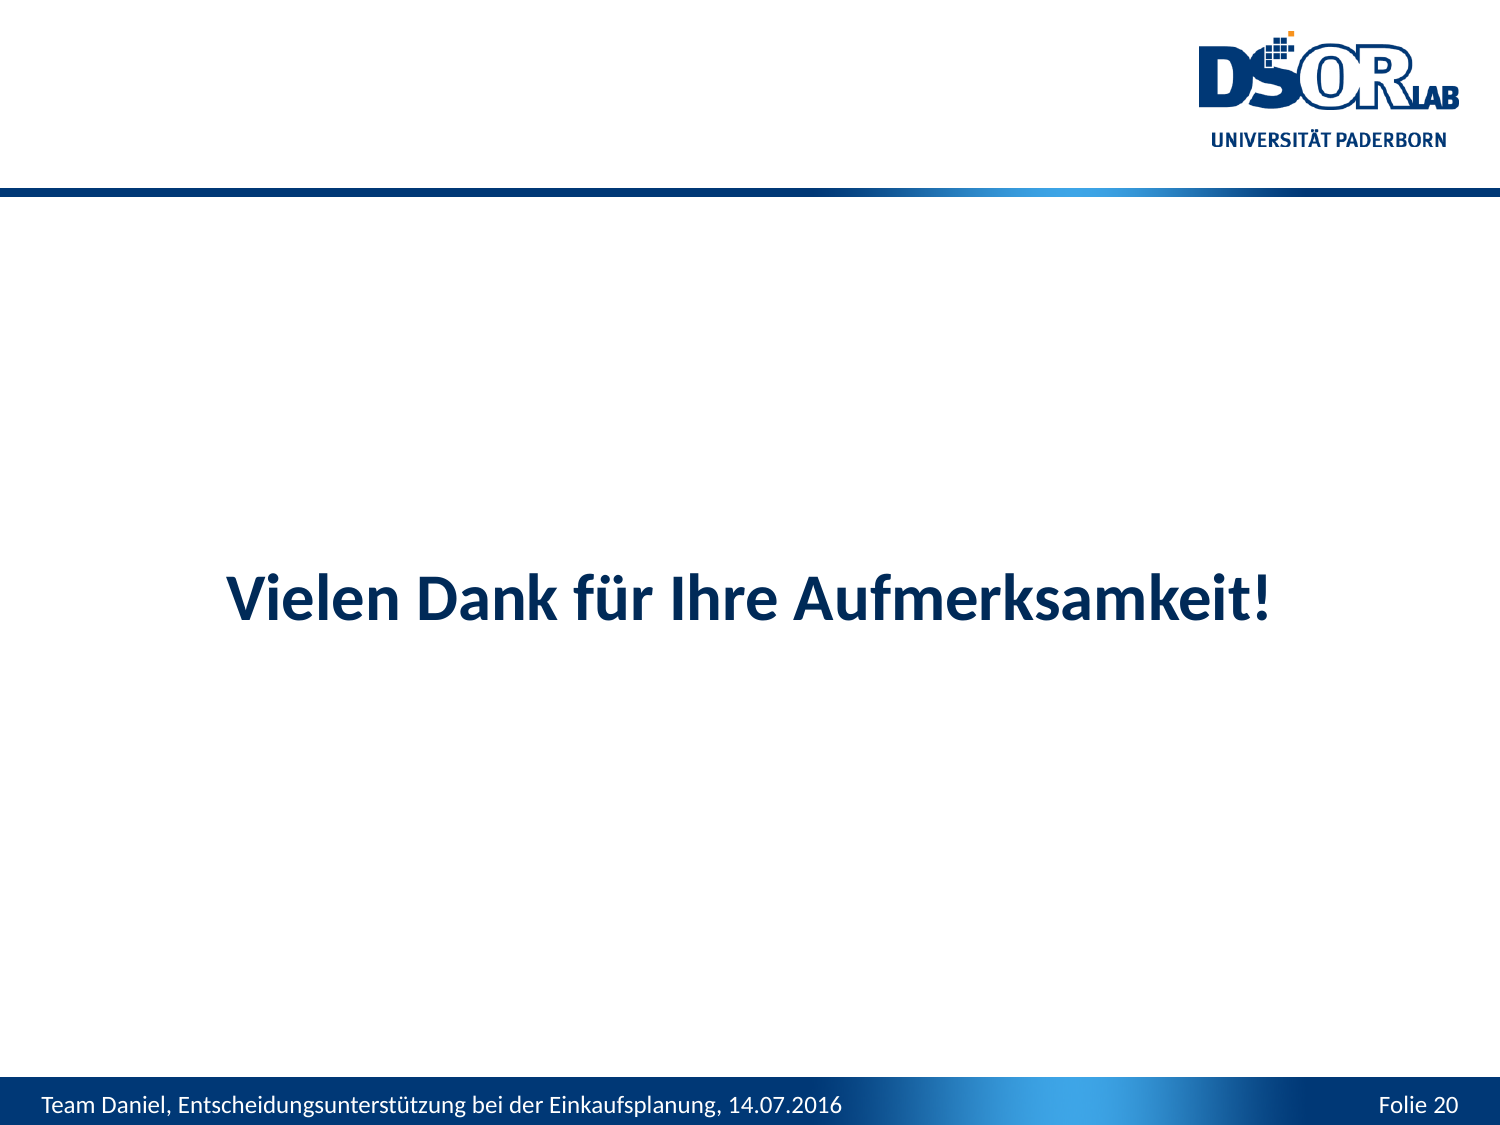

Vielen Dank für Ihre Aufmerksamkeit!
Team Daniel, Entscheidungsunterstützung bei der Einkaufsplanung, 14.07.2016
Folie 20